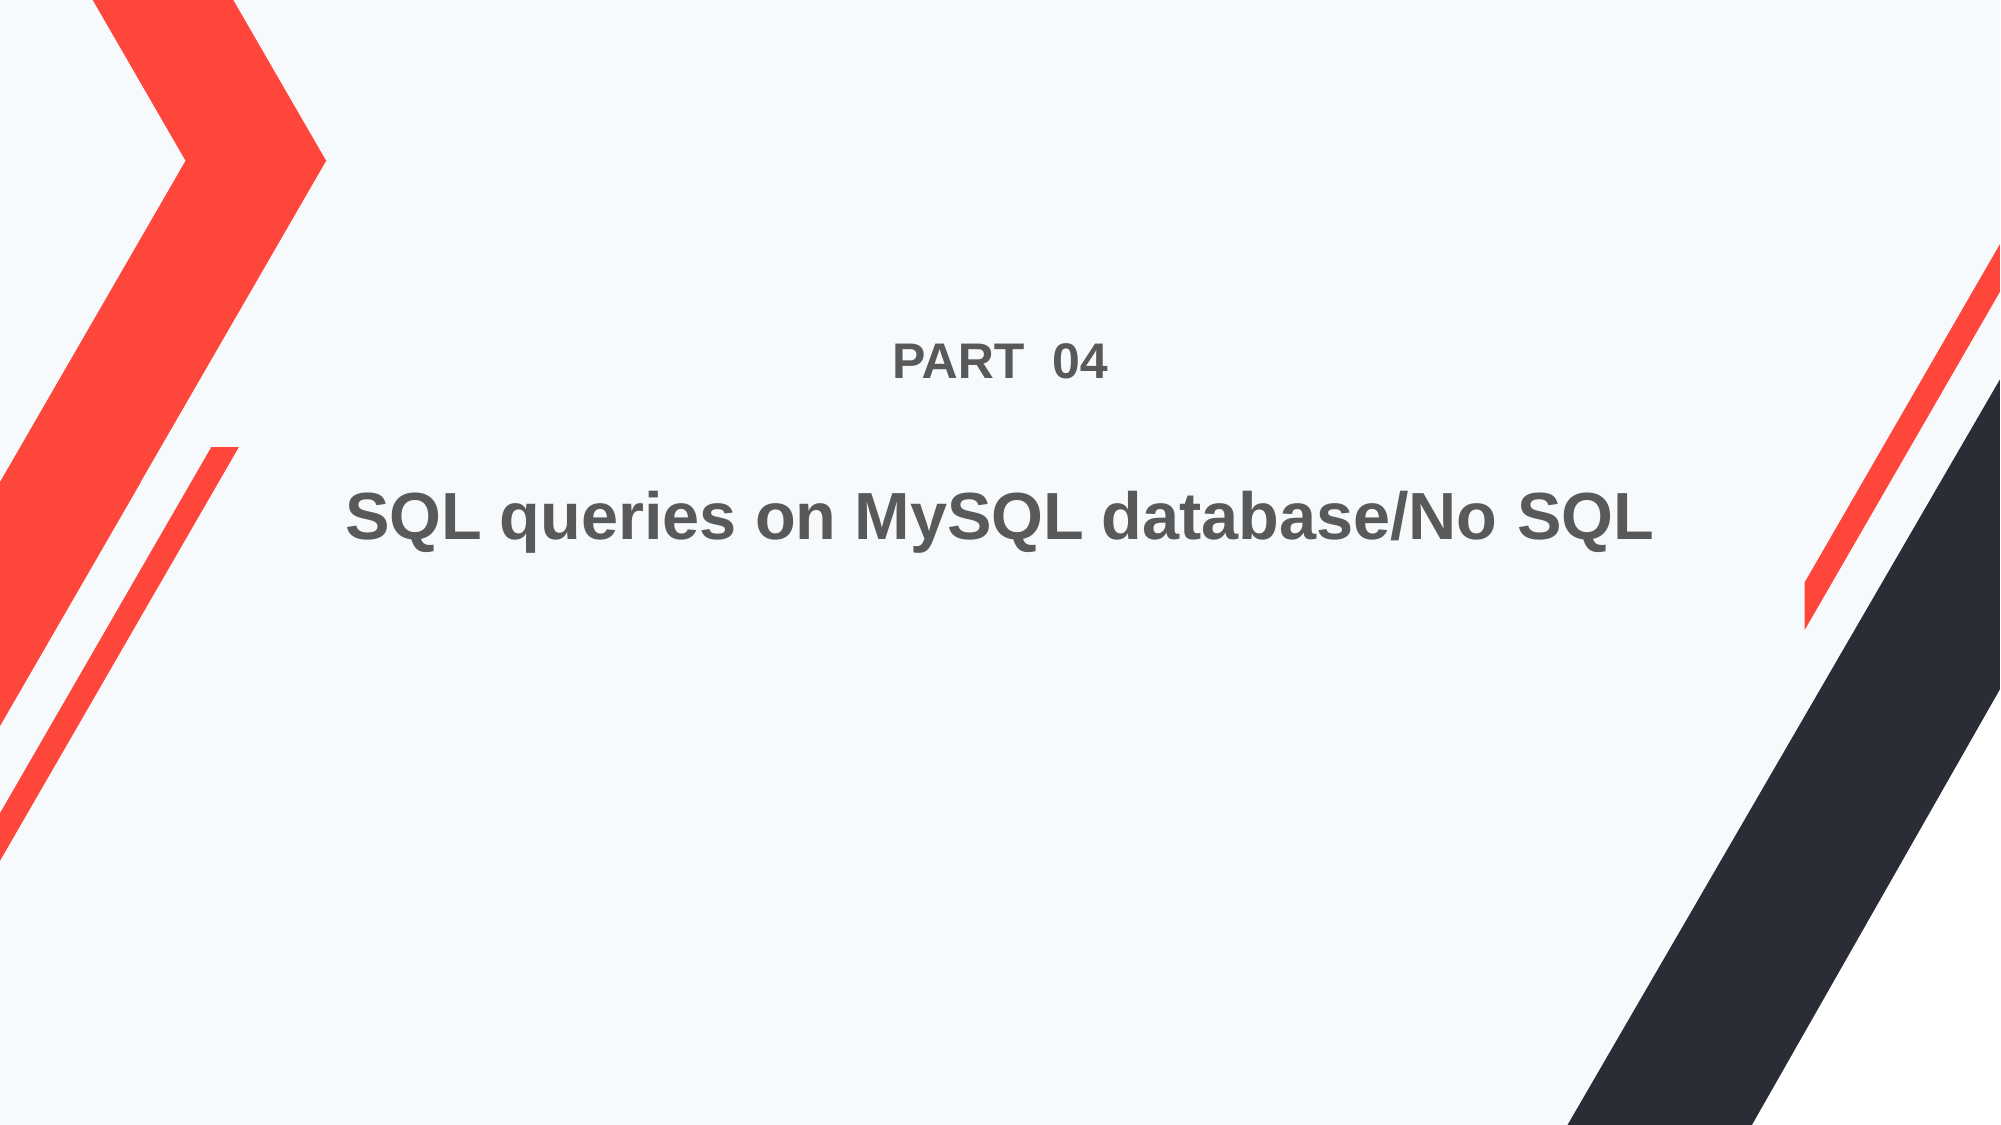

PART  04

SQL queries on MySQL database/No SQL